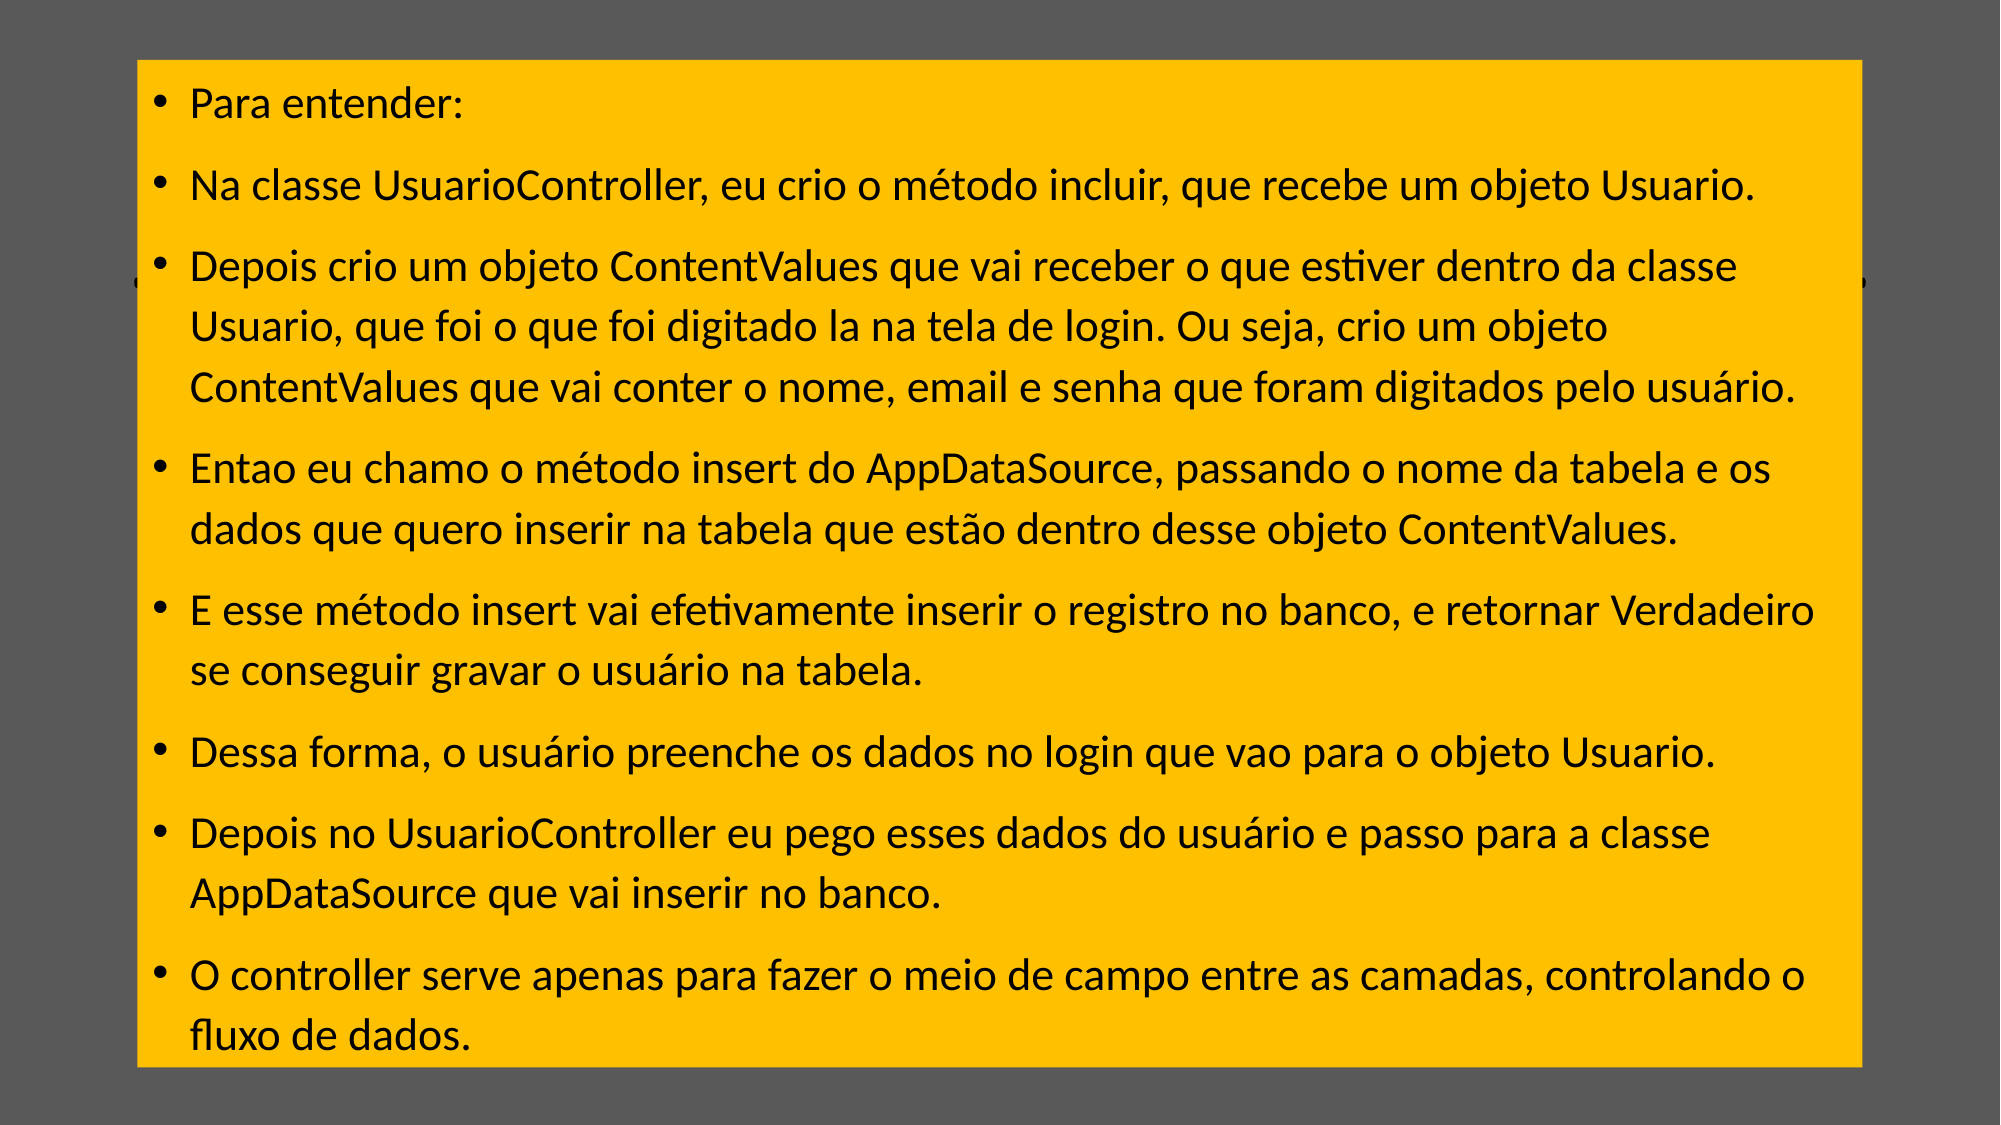

#
Para entender:
Na classe UsuarioController, eu crio o método incluir, que recebe um objeto Usuario.
Depois crio um objeto ContentValues que vai receber o que estiver dentro da classe Usuario, que foi o que foi digitado la na tela de login. Ou seja, crio um objeto ContentValues que vai conter o nome, email e senha que foram digitados pelo usuário.
Entao eu chamo o método insert do AppDataSource, passando o nome da tabela e os dados que quero inserir na tabela que estão dentro desse objeto ContentValues.
E esse método insert vai efetivamente inserir o registro no banco, e retornar Verdadeiro se conseguir gravar o usuário na tabela.
Dessa forma, o usuário preenche os dados no login que vao para o objeto Usuario.
Depois no UsuarioController eu pego esses dados do usuário e passo para a classe AppDataSource que vai inserir no banco.
O controller serve apenas para fazer o meio de campo entre as camadas, controlando o fluxo de dados.